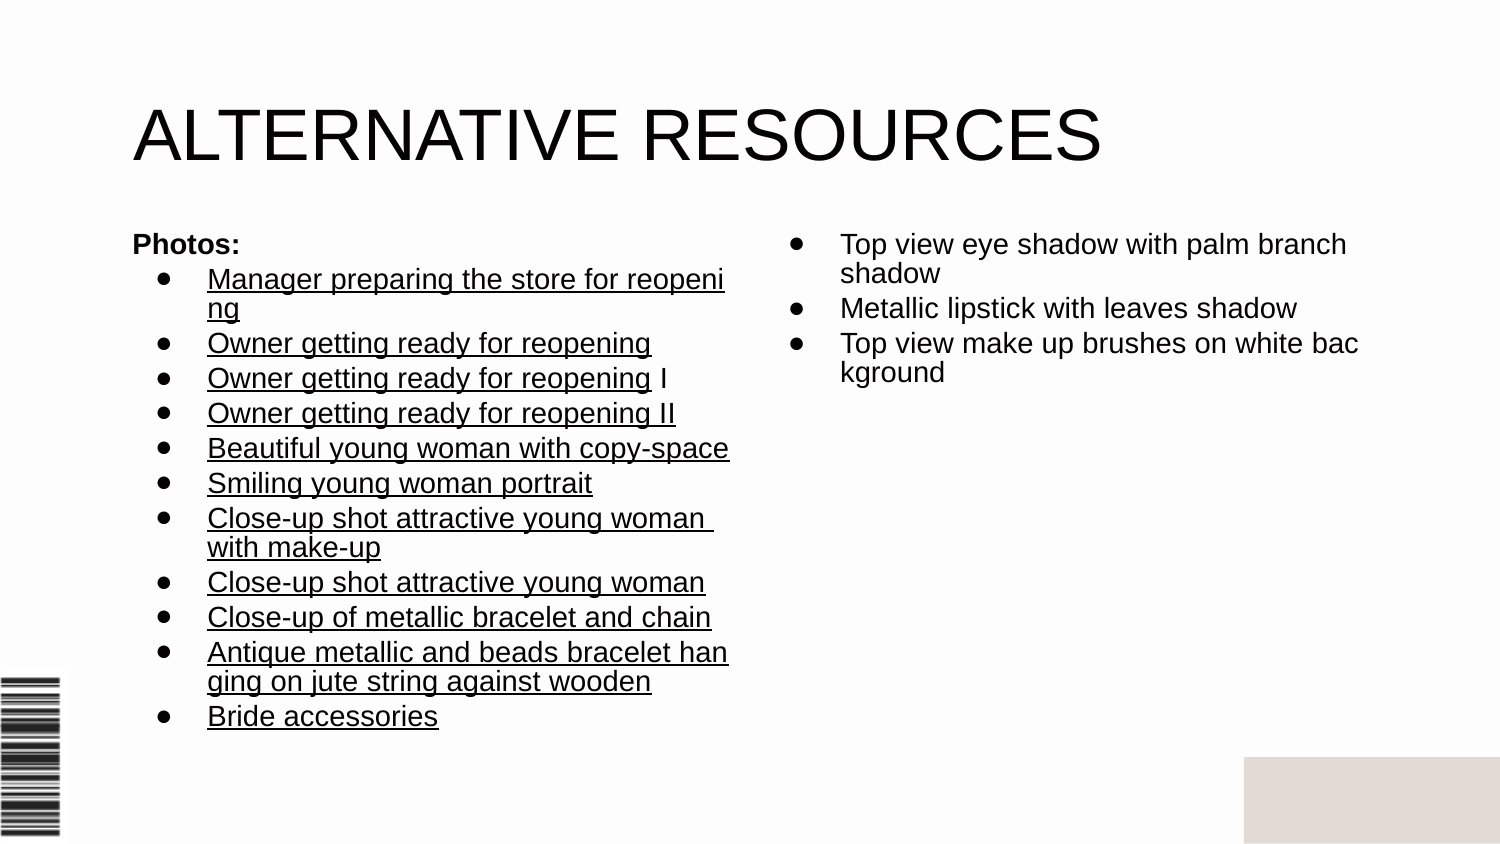

ALTERNATIVE RESOURCES
Photos:
Manager preparing the store for reopening
Owner getting ready for reopening
Owner getting ready for reopening I
Owner getting ready for reopening II
Beautiful young woman with copy-space
Smiling young woman portrait
Close-up shot attractive young woman with make-up
Close-up shot attractive young woman
Close-up of metallic bracelet and chain
Antique metallic and beads bracelet hanging on jute string against wooden
Bride accessories
Top view eye shadow with palm branch shadow
Metallic lipstick with leaves shadow
Top view make up brushes on white background